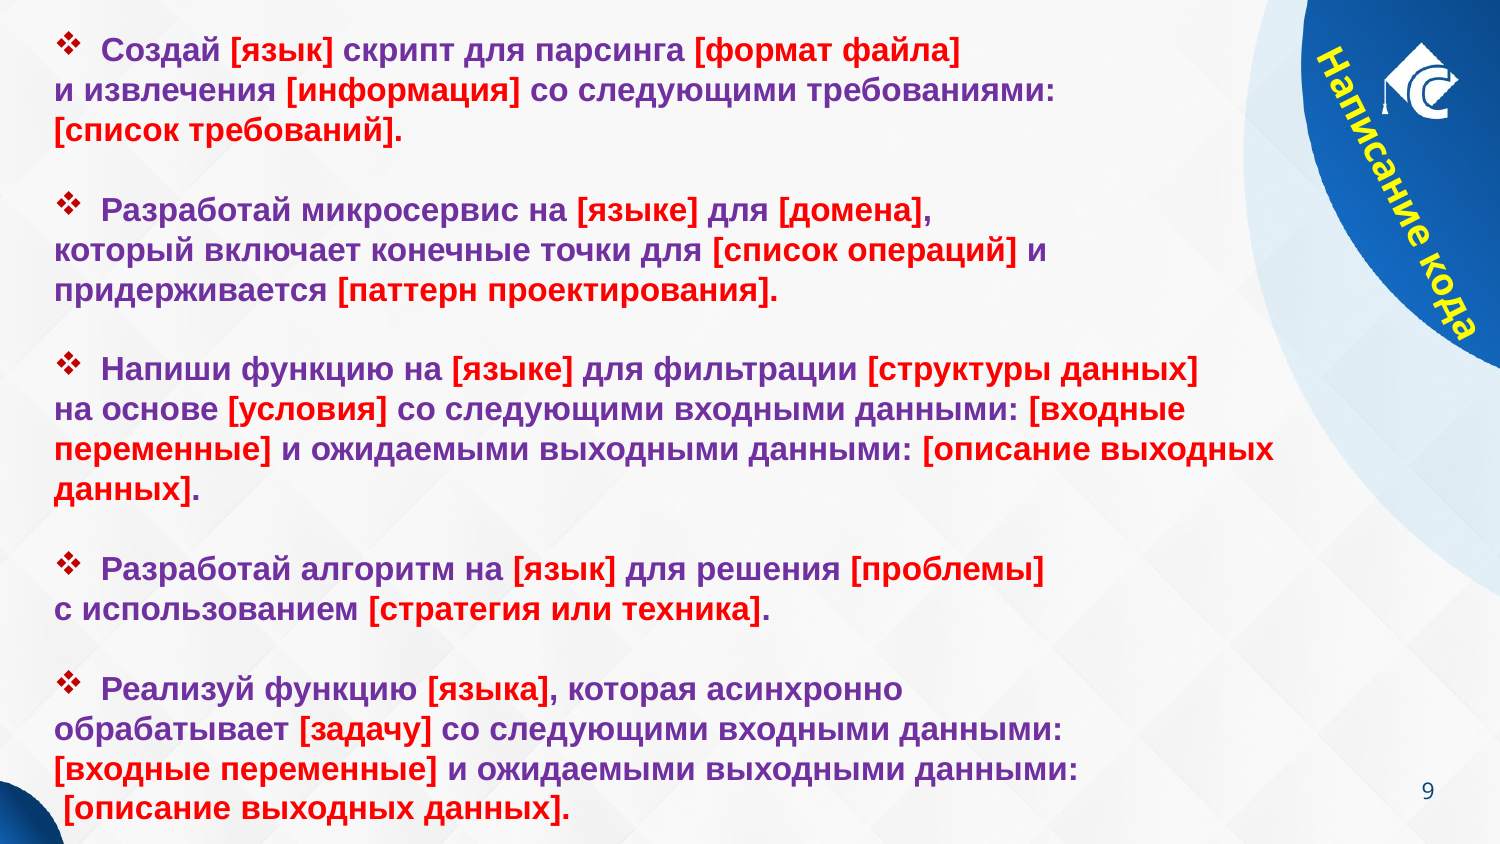

Создай [язык] скрипт для парсинга [формат файла]
и извлечения [информация] со следующими требованиями:
[список требований].

Разработай микросервис на [языке] для [домена],
который включает конечные точки для [список операций] и
придерживается [паттерн проектирования].

Напиши функцию на [языке] для фильтрации [структуры данных]
на основе [условия] со следующими входными данными: [входные переменные] и ожидаемыми выходными данными: [описание выходных данных].

Разработай алгоритм на [язык] для решения [проблемы]
с использованием [стратегия или техника].

Реализуй функцию [языка], которая асинхронно
обрабатывает [задачу] со следующими входными данными:
[входные переменные] и ожидаемыми выходными данными:
 [описание выходных данных].

# Написание кода
9